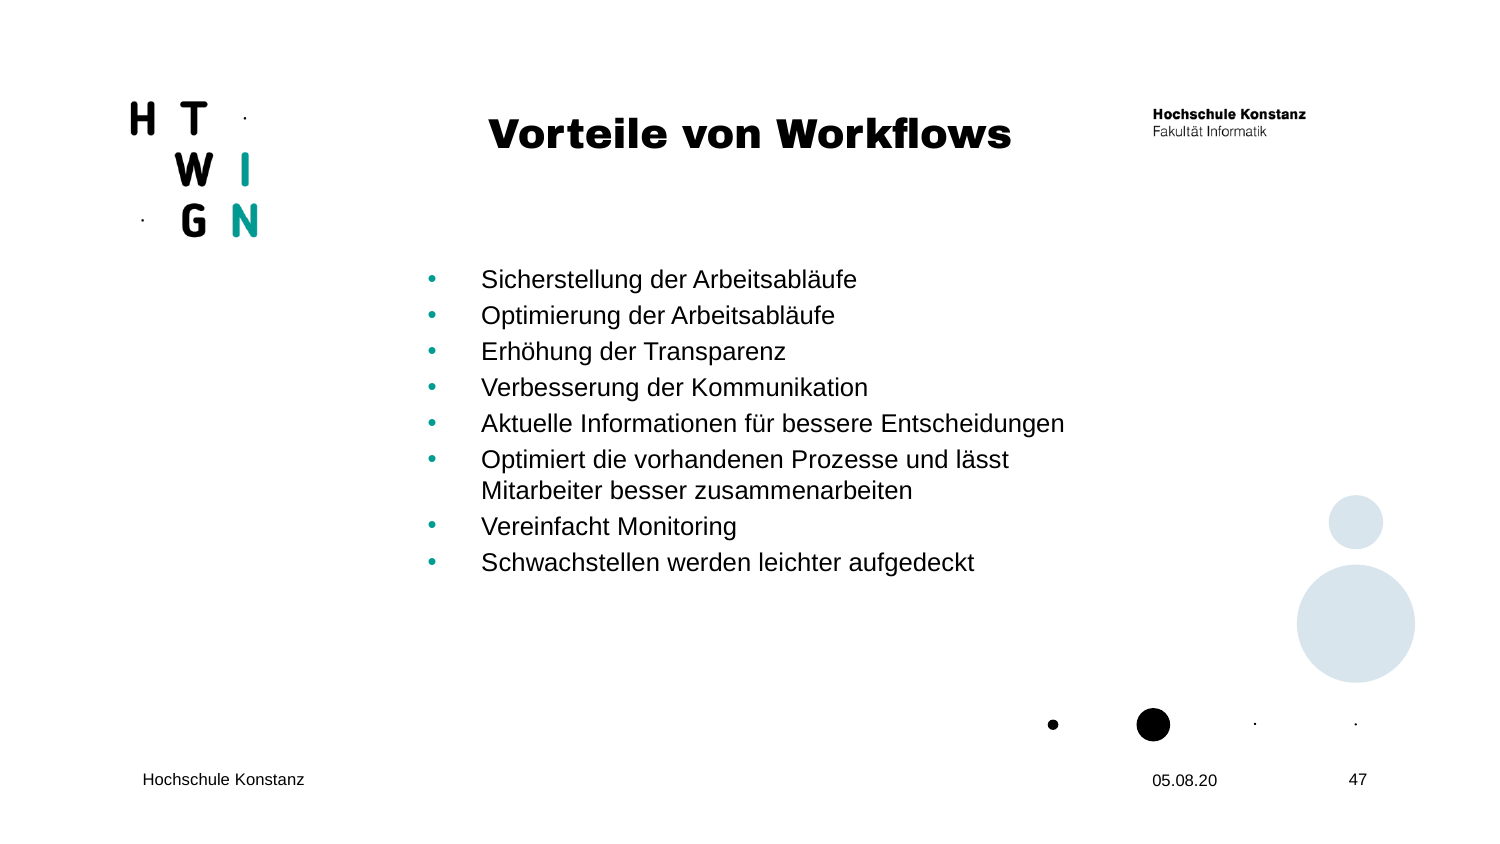

Vorteile von Workflows
Sicherstellung der Arbeitsabläufe
Optimierung der Arbeitsabläufe
Erhöhung der Transparenz
Verbesserung der Kommunikation
Aktuelle Informationen für bessere Entscheidungen
Optimiert die vorhandenen Prozesse und lässt Mitarbeiter besser zusammenarbeiten
Vereinfacht Monitoring
Schwachstellen werden leichter aufgedeckt